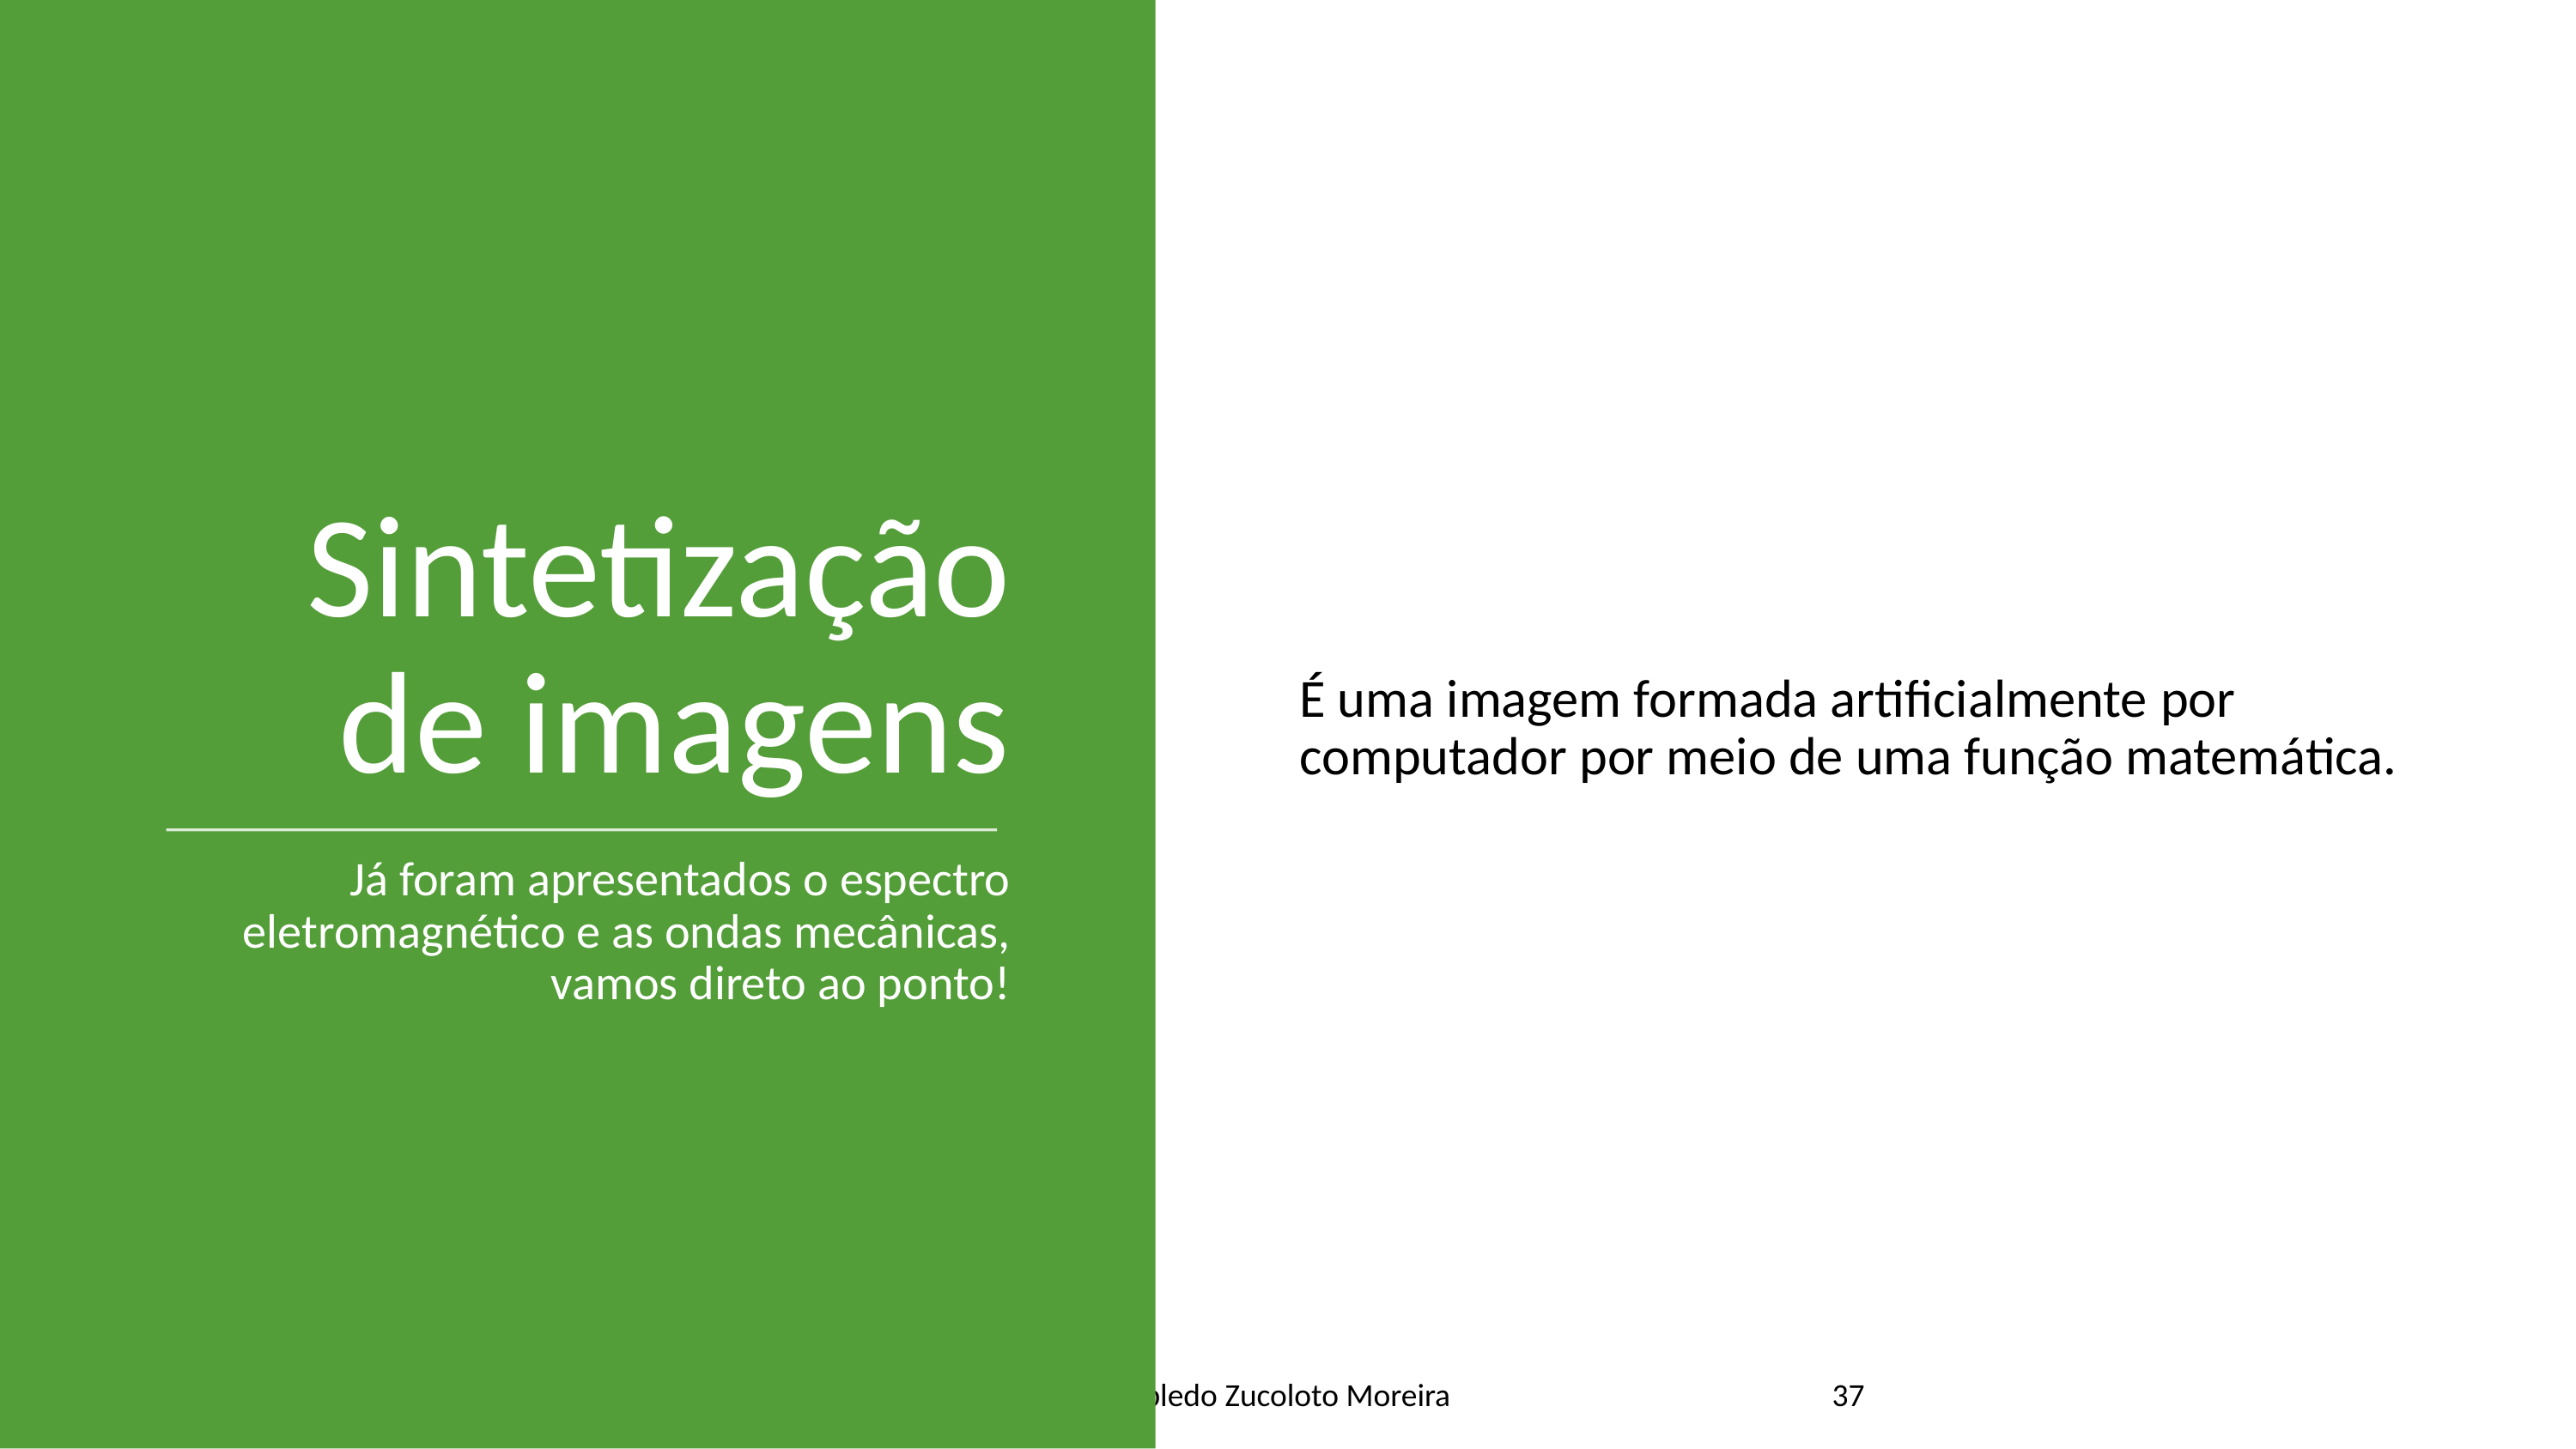

# Sintetização de imagens
É uma imagem formada artificialmente por computador por meio de uma função matemática.
Já foram apresentados o espectro eletromagnético e as ondas mecânicas, vamos direto ao ponto!
Prof. Esp. Giuliano Robledo Zucoloto Moreira
37